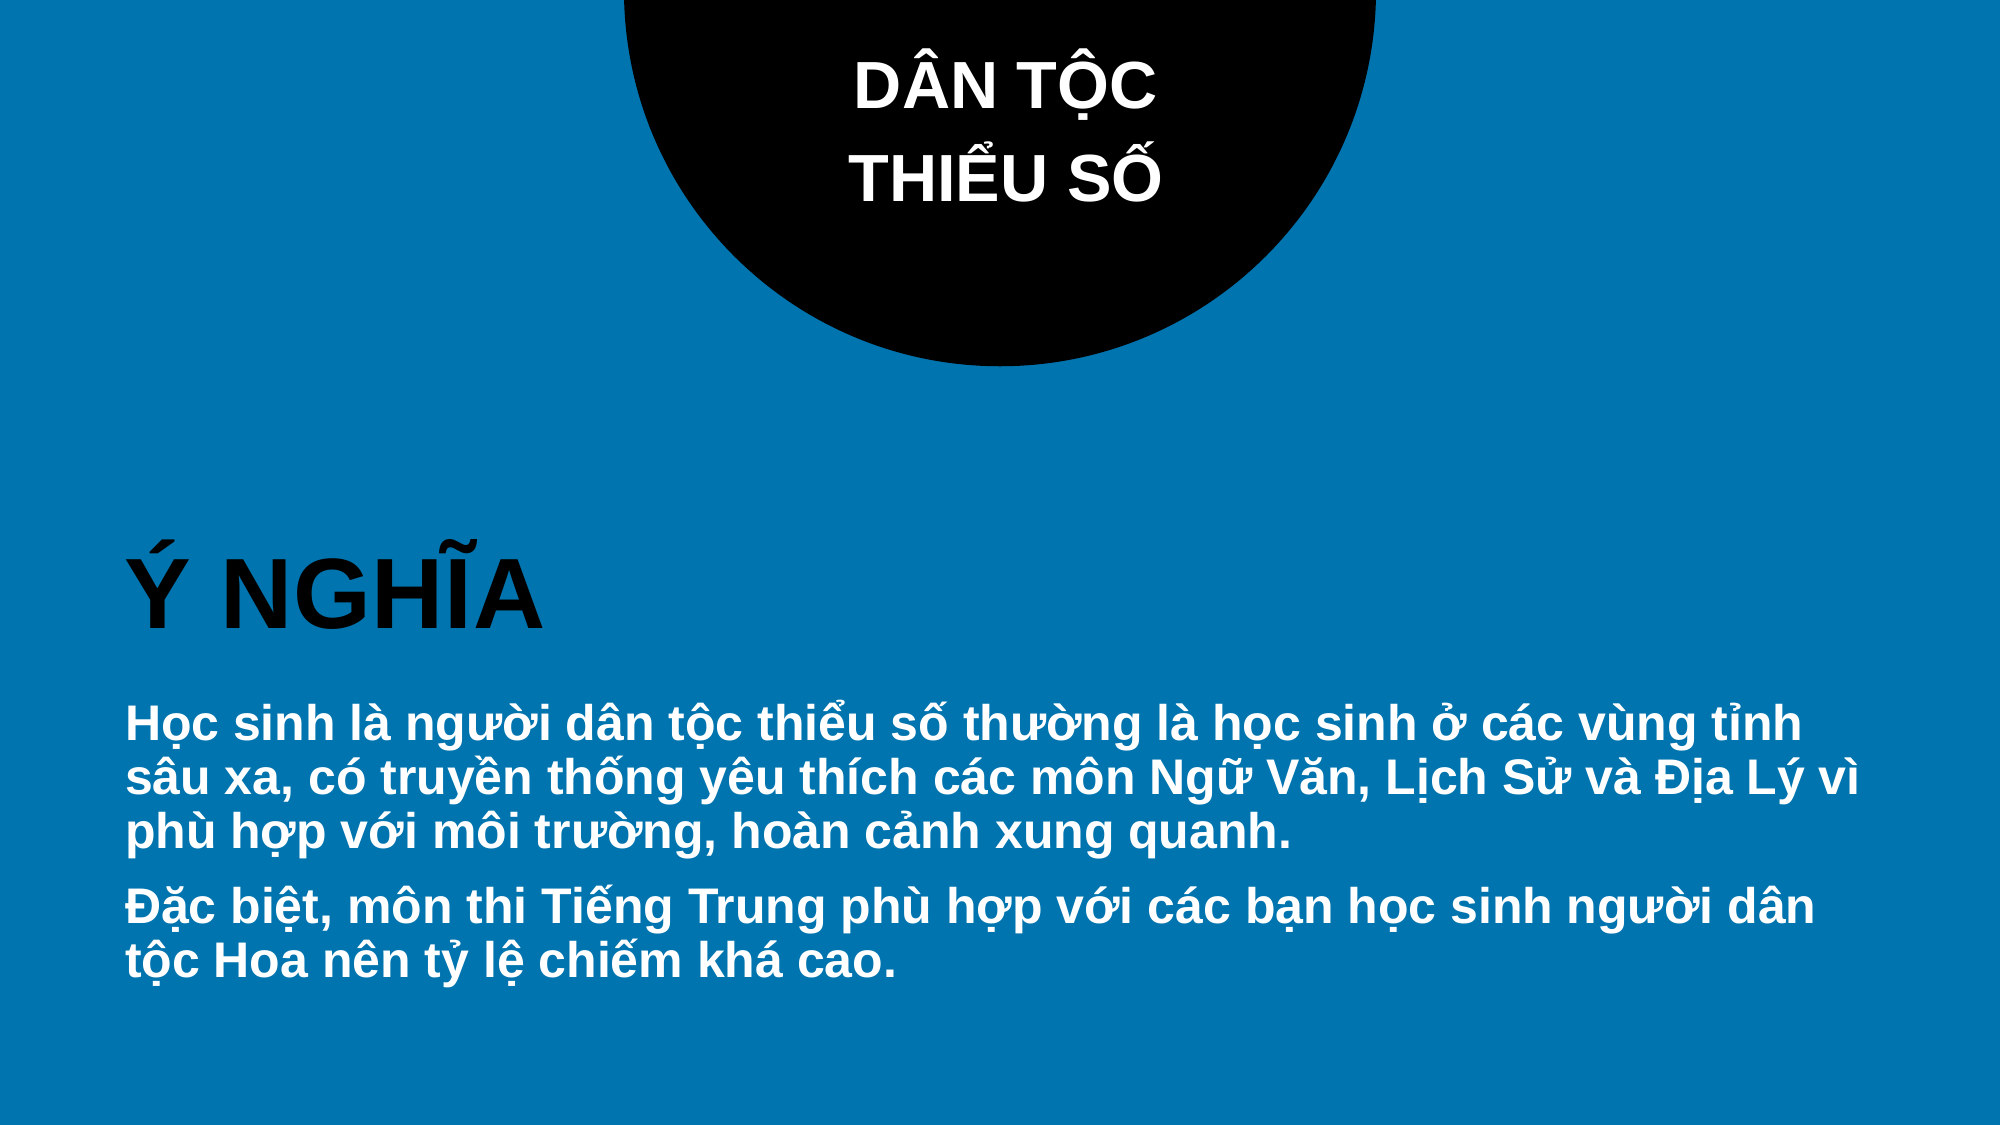

DÂN TỘC
THIỂU SỐ
# Ý NGHĨA
Học sinh là người dân tộc thiểu số thường là học sinh ở các vùng tỉnh sâu xa, có truyền thống yêu thích các môn Ngữ Văn, Lịch Sử và Địa Lý vì phù hợp với môi trường, hoàn cảnh xung quanh.
Đặc biệt, môn thi Tiếng Trung phù hợp với các bạn học sinh người dân tộc Hoa nên tỷ lệ chiếm khá cao.
31